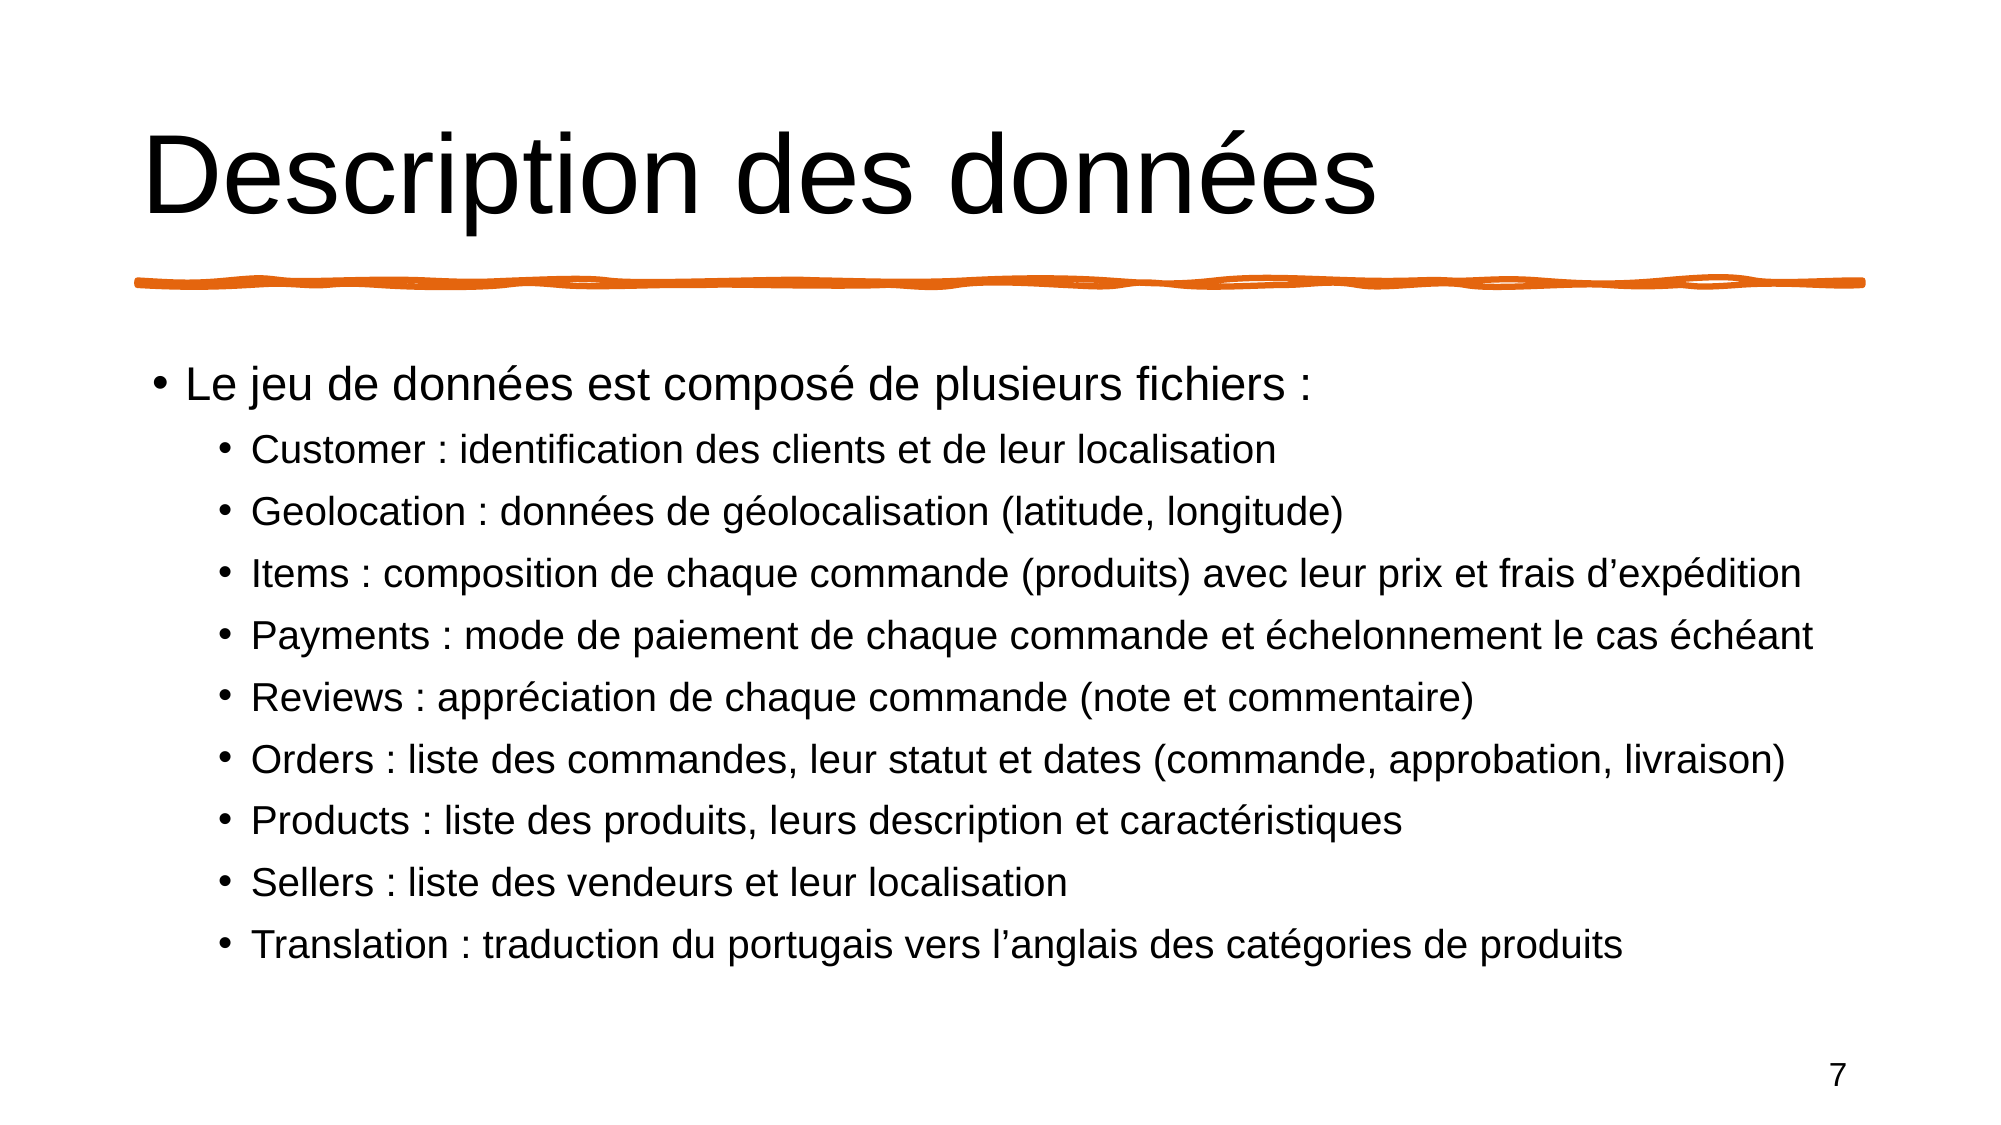

# Description des données
Le jeu de données est composé de plusieurs fichiers :
Customer : identification des clients et de leur localisation
Geolocation : données de géolocalisation (latitude, longitude)
Items : composition de chaque commande (produits) avec leur prix et frais d’expédition
Payments : mode de paiement de chaque commande et échelonnement le cas échéant
Reviews : appréciation de chaque commande (note et commentaire)
Orders : liste des commandes, leur statut et dates (commande, approbation, livraison)
Products : liste des produits, leurs description et caractéristiques
Sellers : liste des vendeurs et leur localisation
Translation : traduction du portugais vers l’anglais des catégories de produits
7